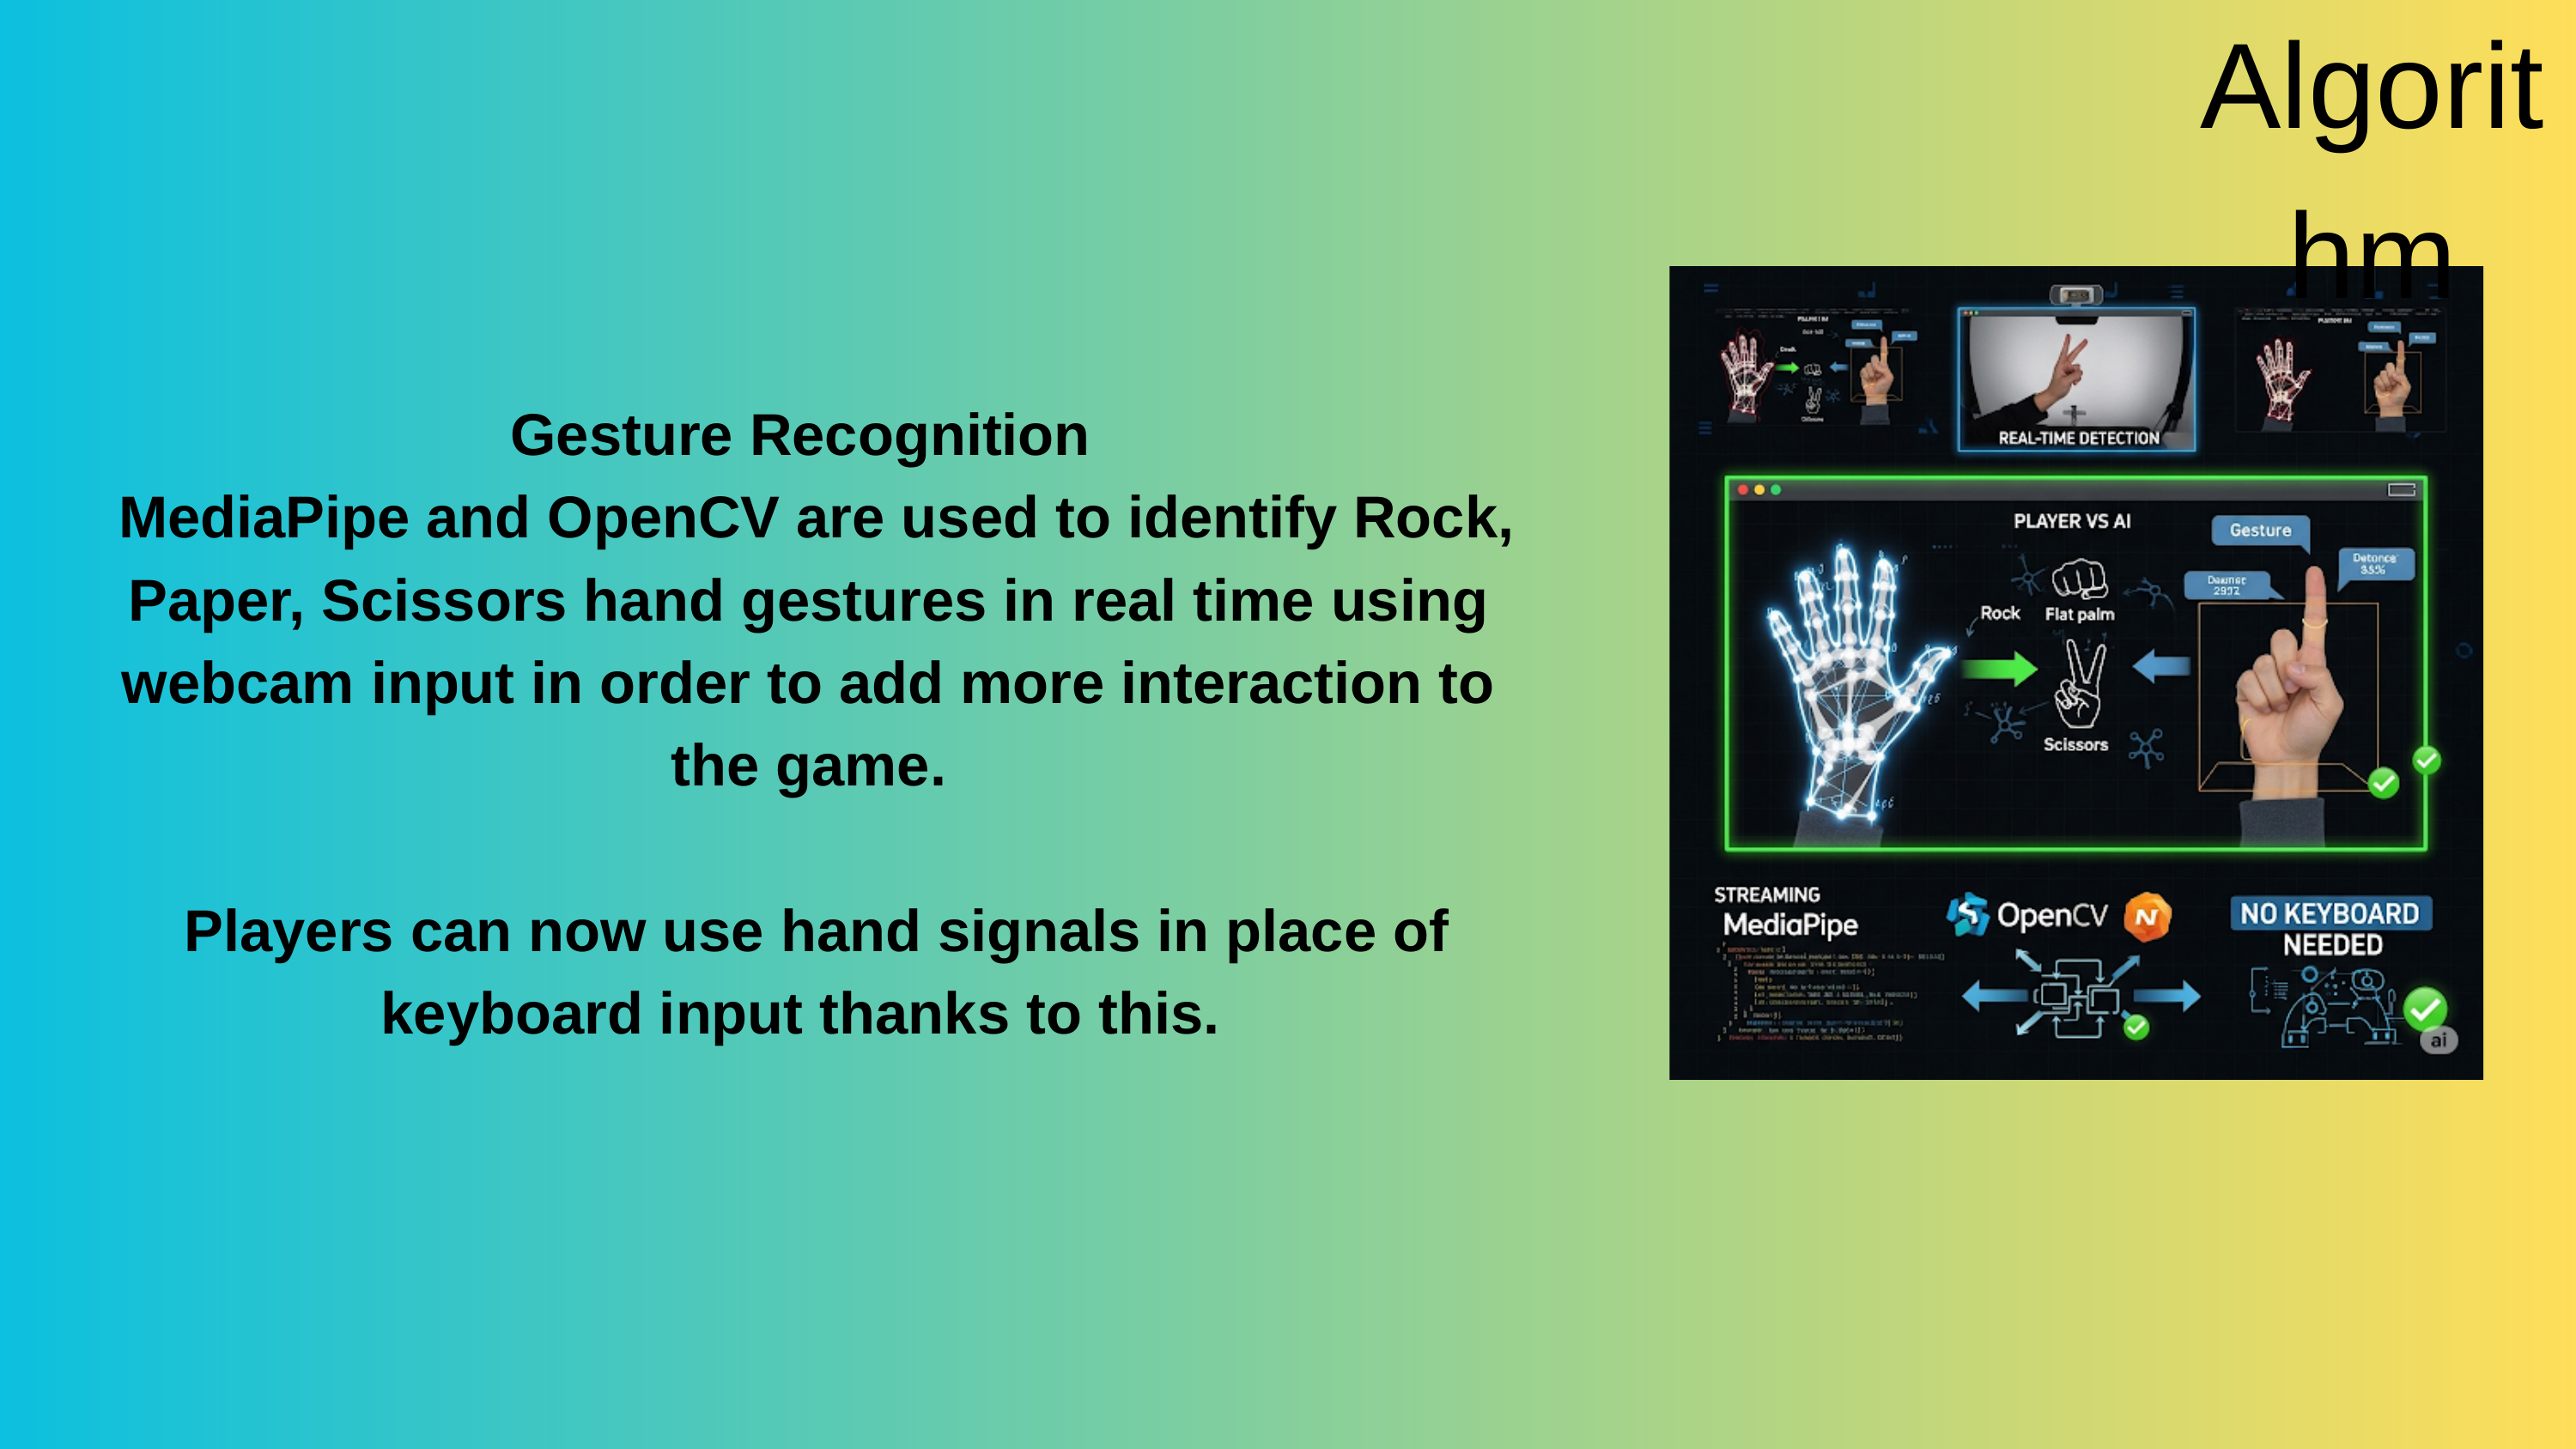

Algorithm

Gesture Recognition
 MediaPipe and OpenCV are used to identify Rock, Paper, Scissors hand gestures in real time using webcam input in order to add more interaction to the game.

 Players can now use hand signals in place of keyboard input thanks to this.